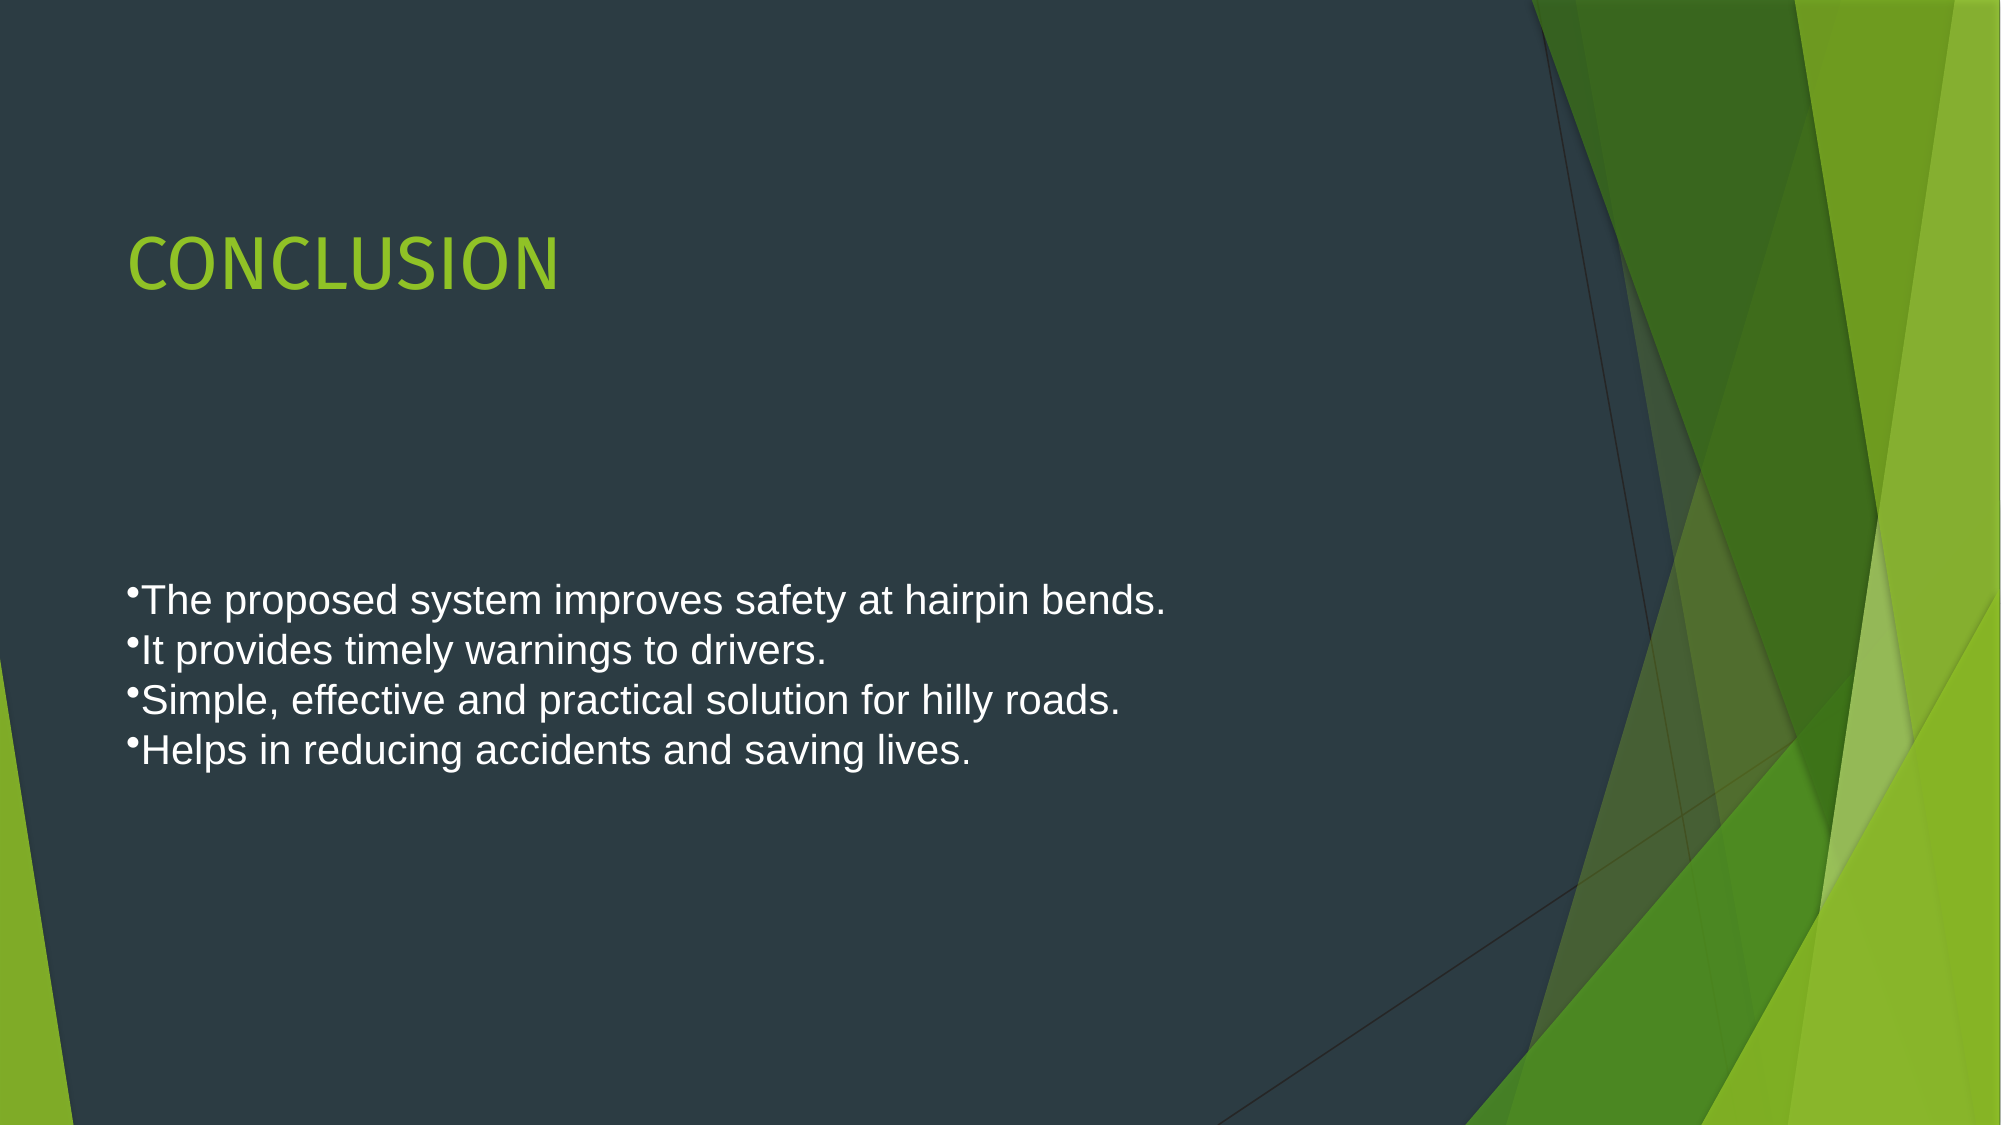

# CONCLUSION
The proposed system improves safety at hairpin bends.
It provides timely warnings to drivers.
Simple, effective and practical solution for hilly roads.
Helps in reducing accidents and saving lives.